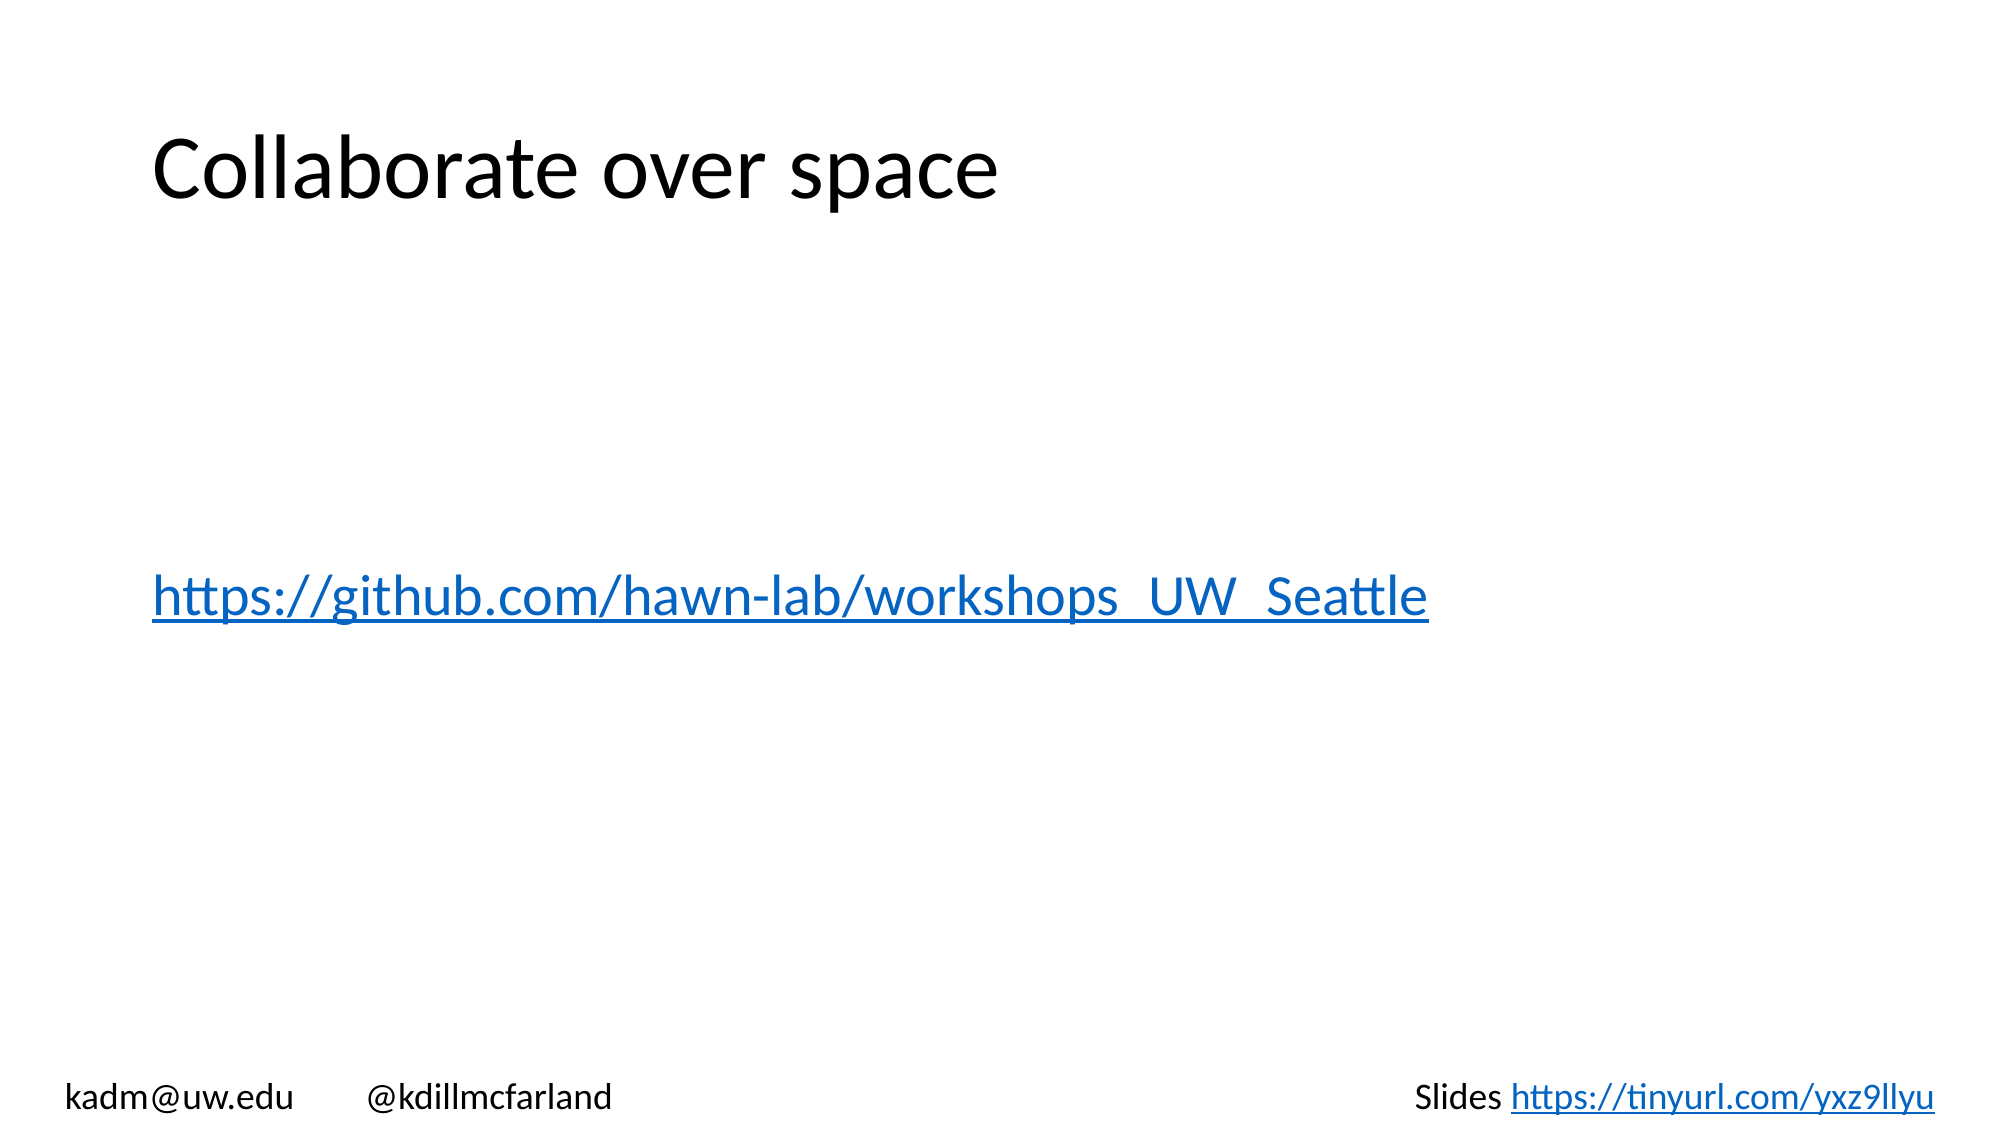

# Collaborate over space

https://github.com/hawn-lab/workshops_UW_Seattle

kadm@uw.edu	@kdillmcfarland						Slides https://tinyurl.com/yxz9llyu